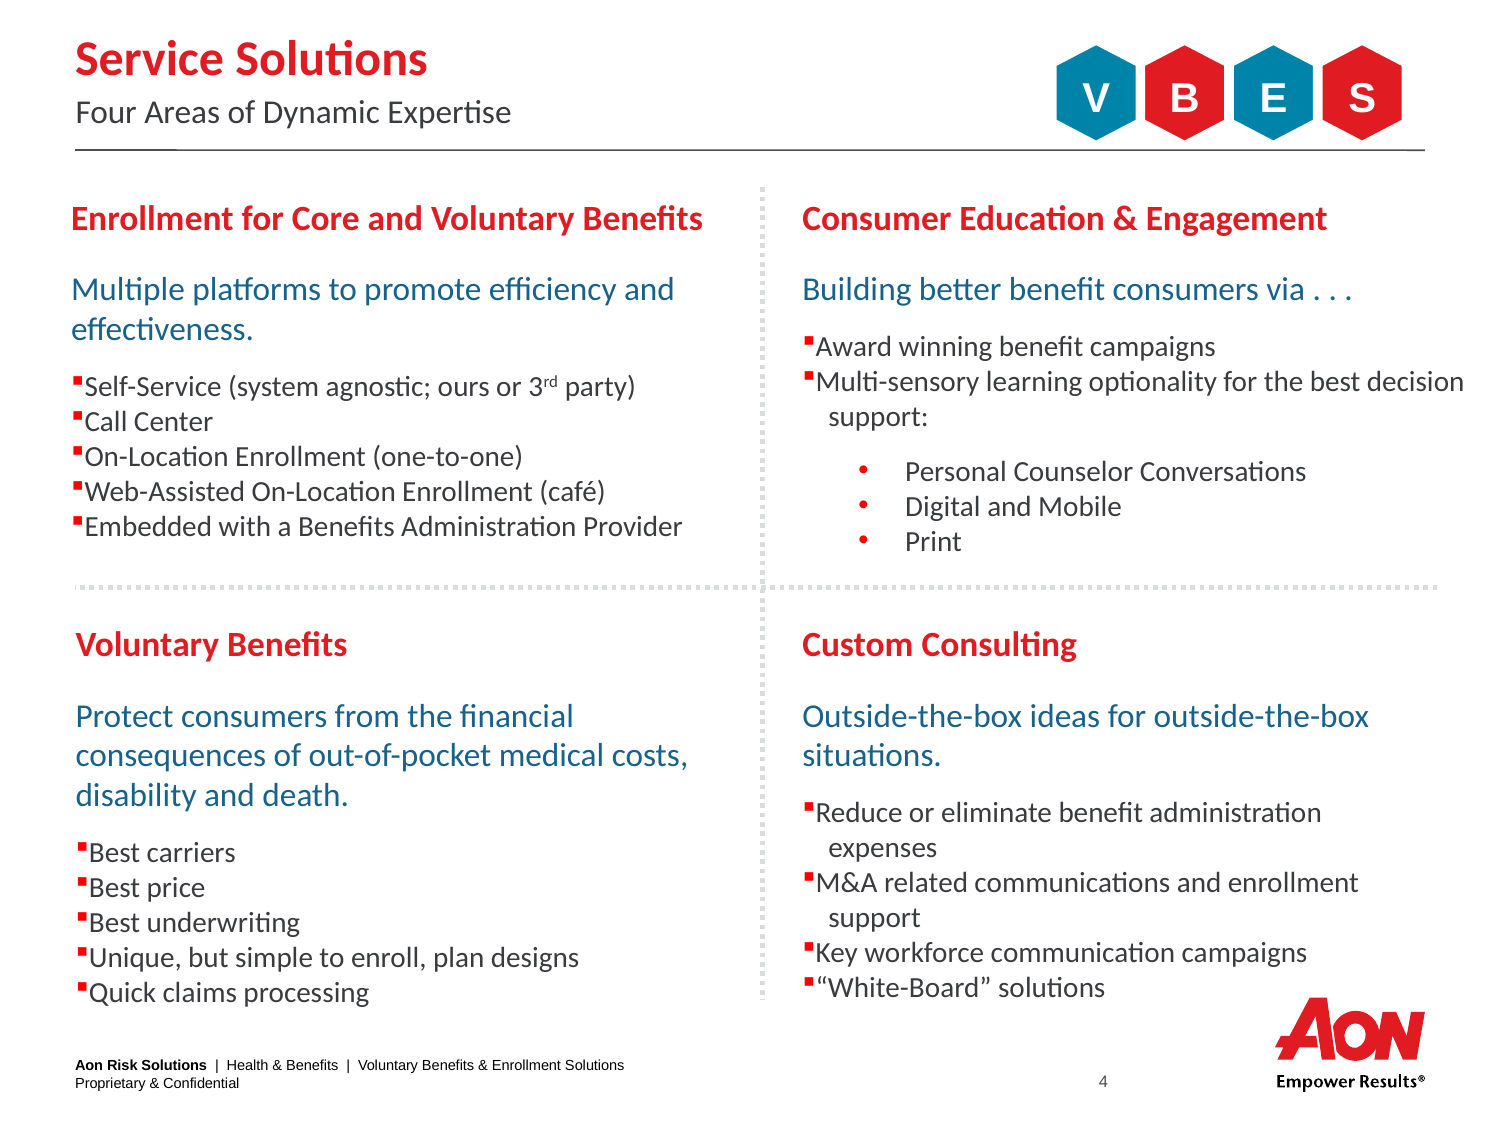

V
E
S
B
# Service Solutions
Four Areas of Dynamic Expertise
Enrollment for Core and Voluntary Benefits

Multiple platforms to promote efficiency and effectiveness.

Self-Service (system agnostic; ours or 3rd party)
Call Center
On-Location Enrollment (one-to-one)
Web-Assisted On-Location Enrollment (café)
Embedded with a Benefits Administration Provider
Consumer Education & Engagement

Building better benefit consumers via . . .

Award winning benefit campaigns
Multi-sensory learning optionality for the best decision
    support:

Personal Counselor Conversations
Digital and Mobile
Print

Voluntary Benefits

Protect consumers from the financial consequences of out-of-pocket medical costs, disability and death.

Best carriers
Best price
Best underwriting
Unique, but simple to enroll, plan designs
Quick claims processing

Custom Consulting

Outside-the-box ideas for outside-the-box situations.

Reduce or eliminate benefit administration
    expenses
M&A related communications and enrollment
    support
Key workforce communication campaigns
“White-Board” solutions